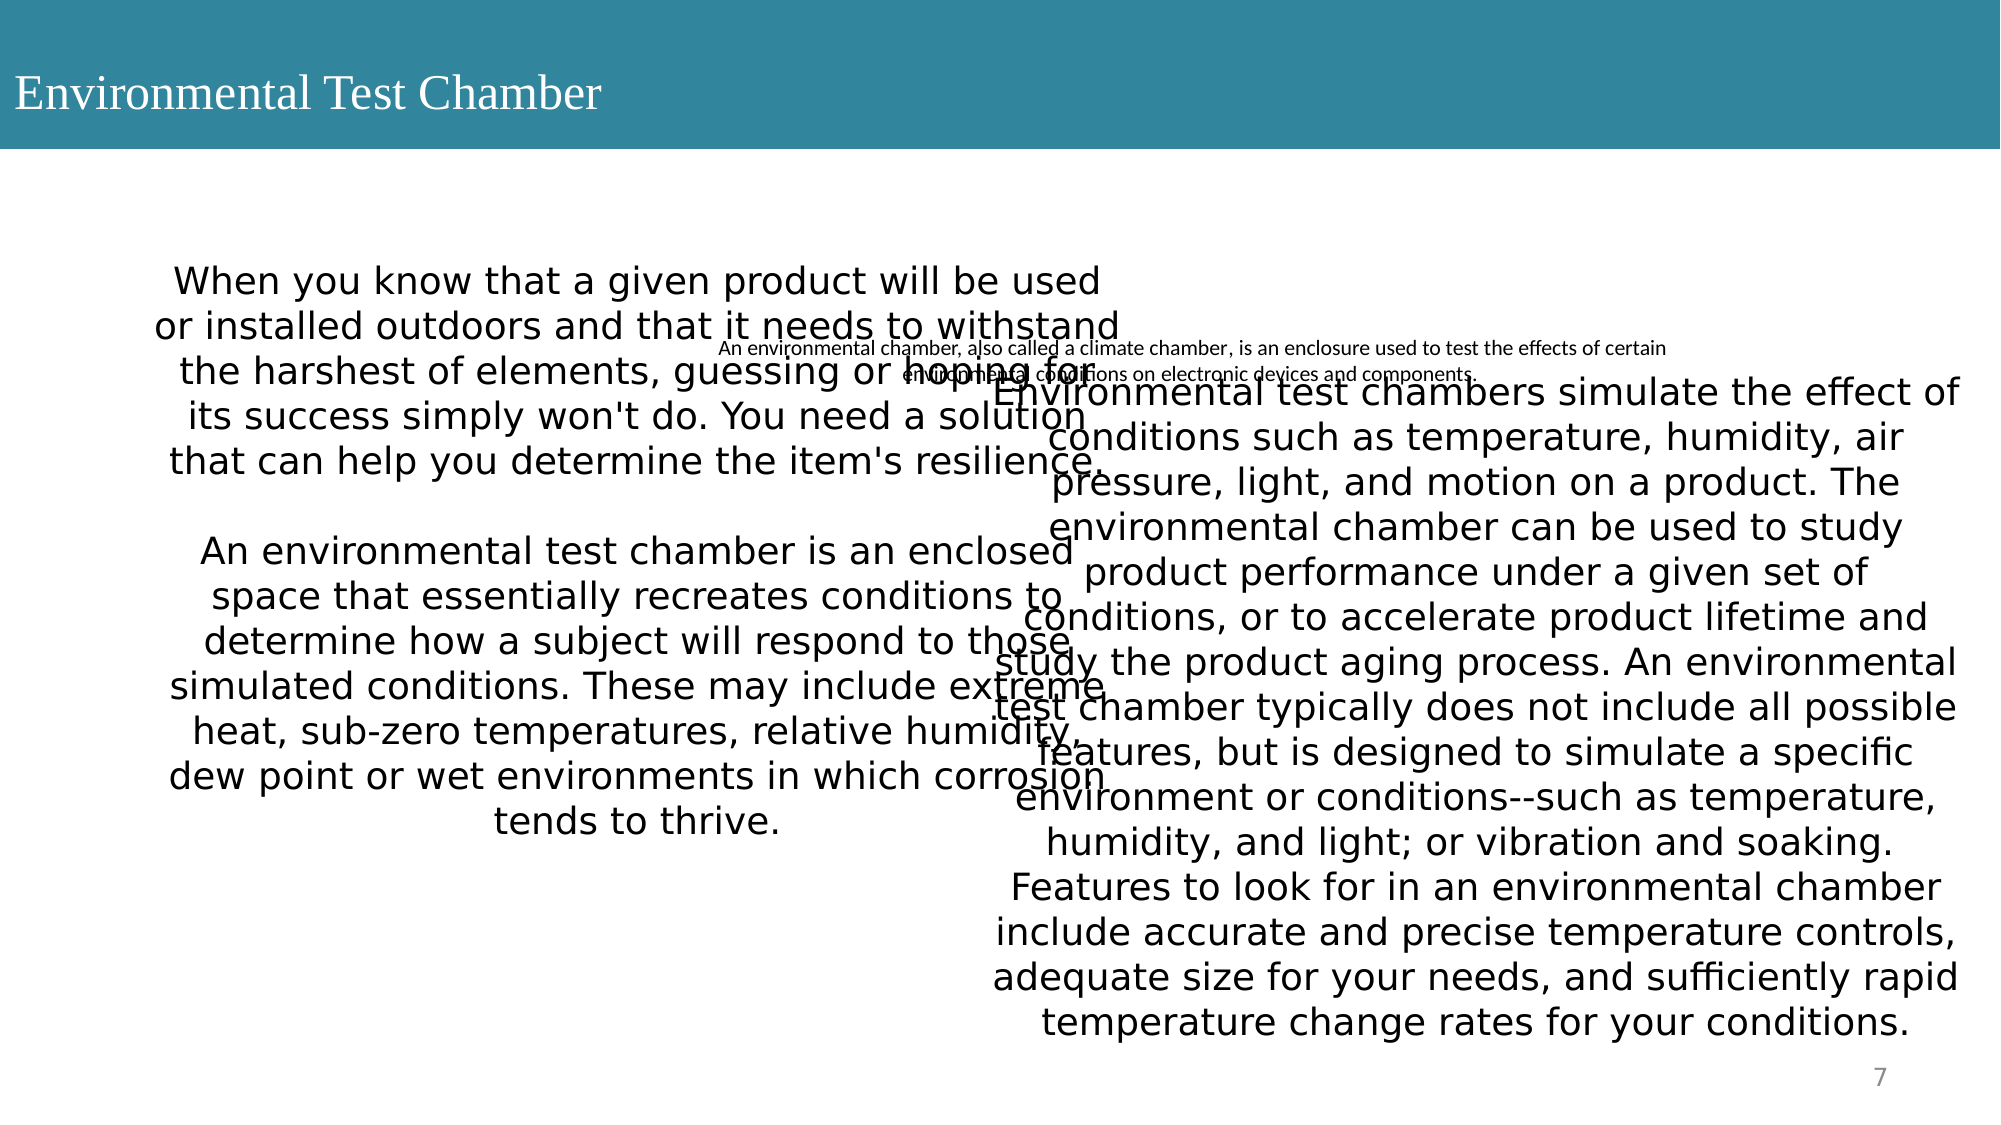

Workspace of Pantograph
Environmental Test Chamber
When you know that a given product will be used or installed outdoors and that it needs to withstand the harshest of elements, guessing or hoping for its success simply won't do. You need a solution that can help you determine the item's resilience.

An environmental test chamber is an enclosed space that essentially recreates conditions to determine how a subject will respond to those simulated conditions. These may include extreme heat, sub-zero temperatures, relative humidity, dew point or wet environments in which corrosion tends to thrive.
An environmental chamber, also called a climate chamber, is an enclosure used to test the effects of certain environmental conditions on electronic devices and components.
Environmental test chambers simulate the effect of conditions such as temperature, humidity, air pressure, light, and motion on a product. The environmental chamber can be used to study product performance under a given set of conditions, or to accelerate product lifetime and study the product aging process. An environmental test chamber typically does not include all possible features, but is designed to simulate a specific environment or conditions--such as temperature, humidity, and light; or vibration and soaking.
Features to look for in an environmental chamber include accurate and precise temperature controls, adequate size for your needs, and sufficiently rapid temperature change rates for your conditions.
7